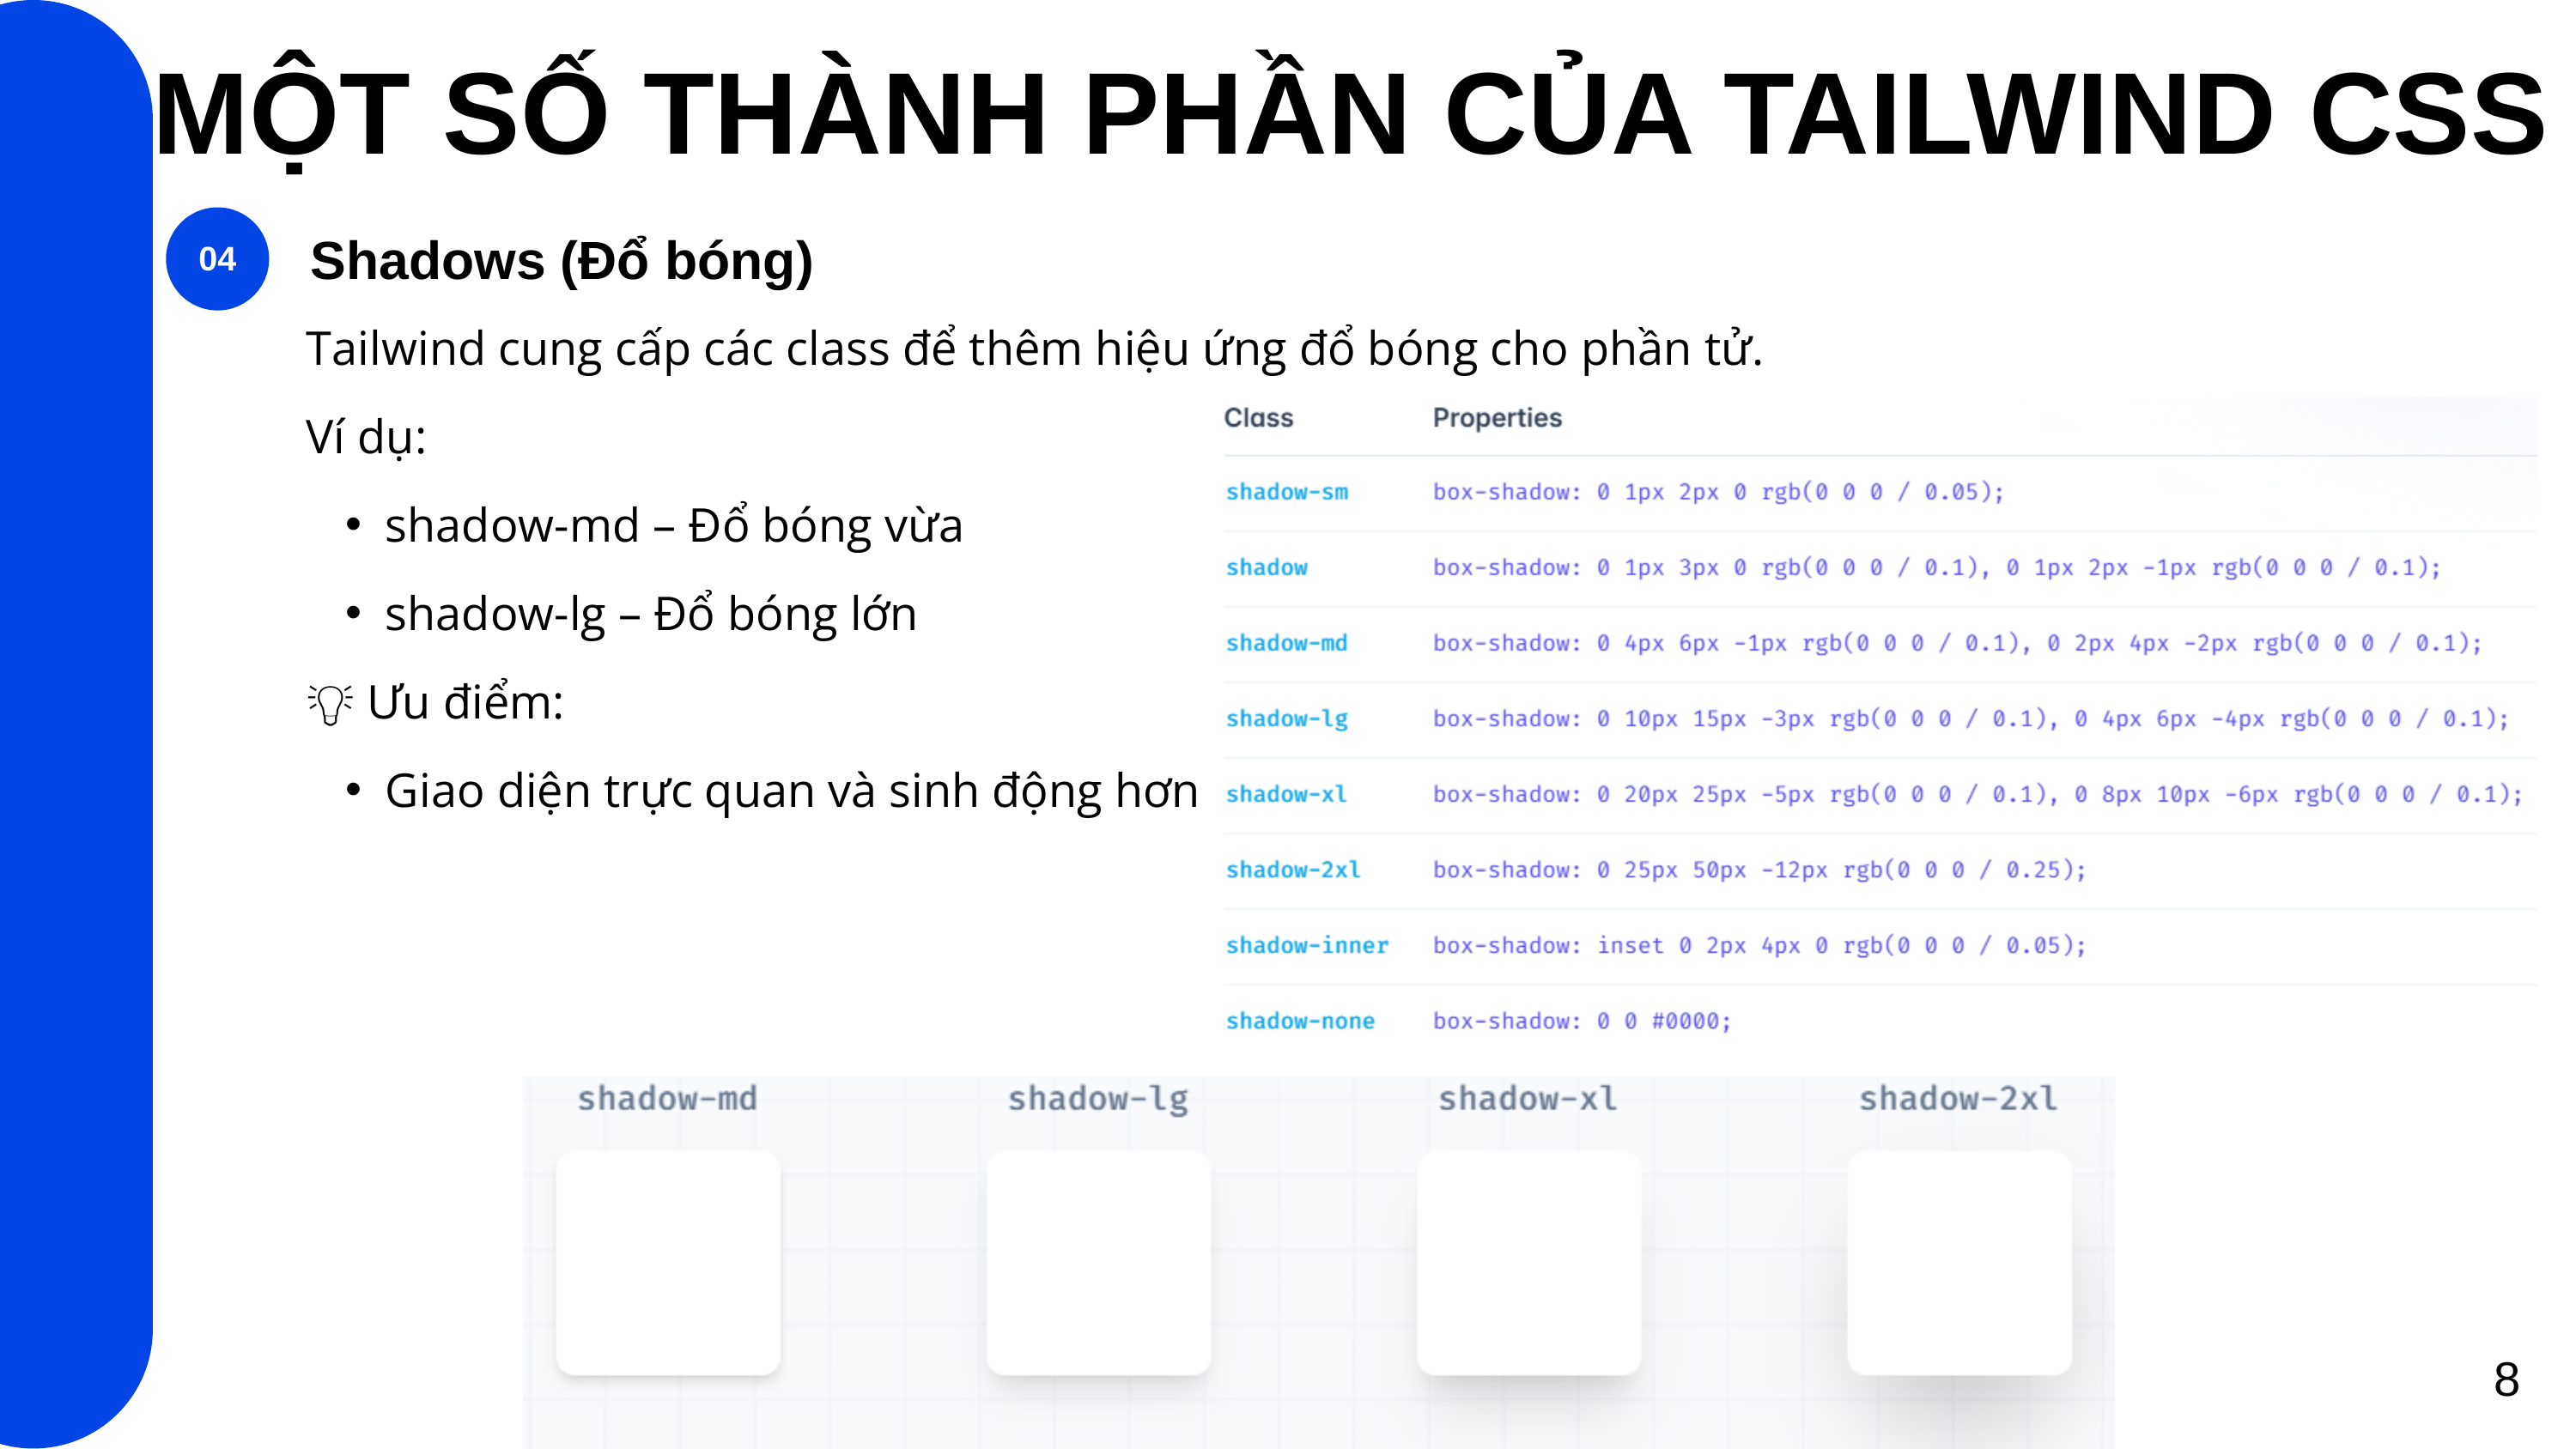

MỘT SỐ THÀNH PHẦN CỦA TAILWIND CSS
OVERVIEW

04
 Shadows (Đổ bóng)

Tailwind cung cấp các class để thêm hiệu ứng đổ bóng cho phần tử.
Ví dụ:
shadow-md – Đổ bóng vừa
shadow-lg – Đổ bóng lớn
💡 Ưu điểm:
Giao diện trực quan và sinh động hơn

8